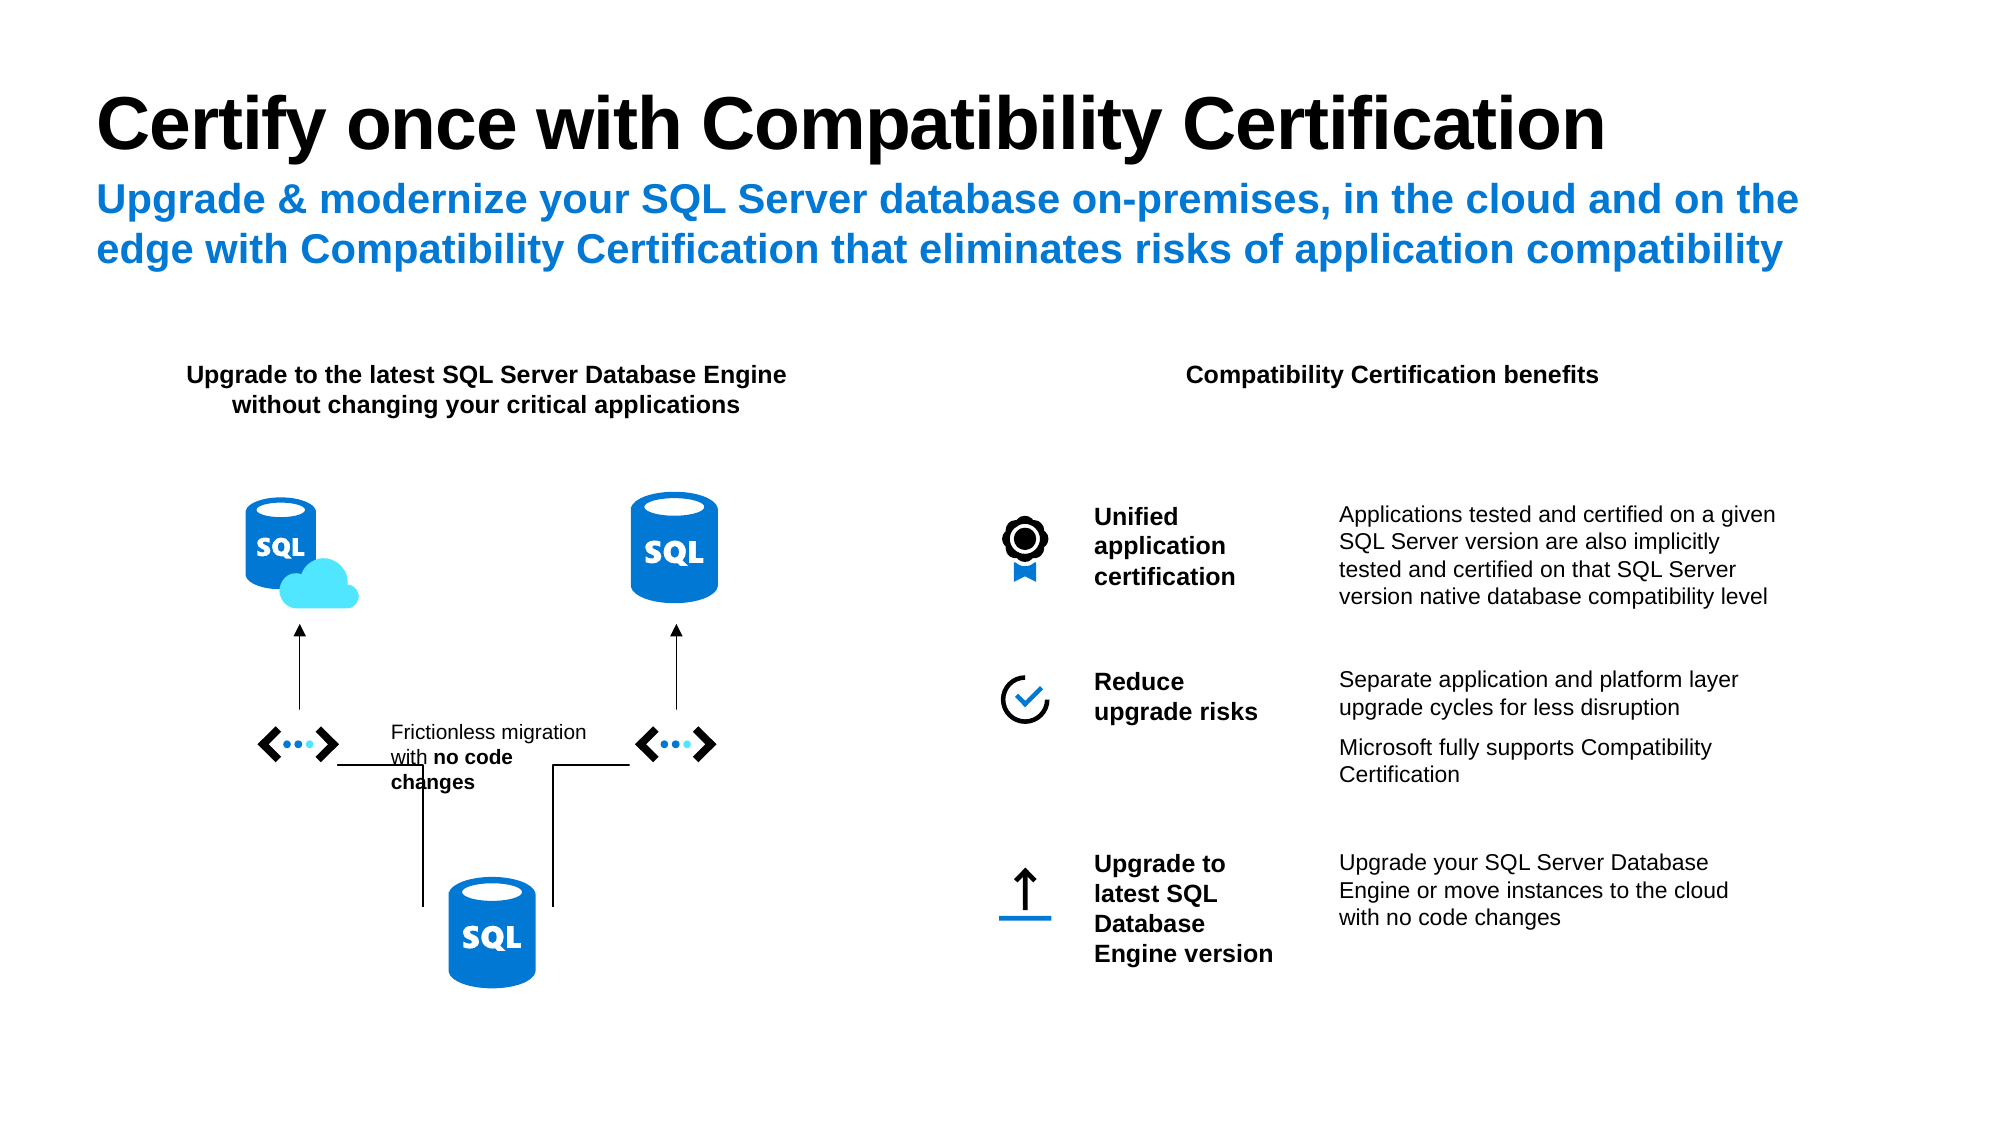

# Certify once with Compatibility Certification
Upgrade & modernize your SQL Server database on-premises, in the cloud and on the edge with Compatibility Certification that eliminates risks of application compatibility
Upgrade to the latest SQL Server Database Engine without changing your critical applications
Compatibility Certification benefits

Applications tested and certified on a given SQL Server version are also implicitly tested and certified on that SQL Server version native database compatibility level
Unified application certification

Separate application and platform layer upgrade cycles for less disruption
Microsoft fully supports Compatibility Certification
Reduce upgrade risks

Frictionless migration
with no code changes

Upgrade to latest SQL Database Engine version
Upgrade your SQL Server Database Engine or move instances to the cloud with no code changes